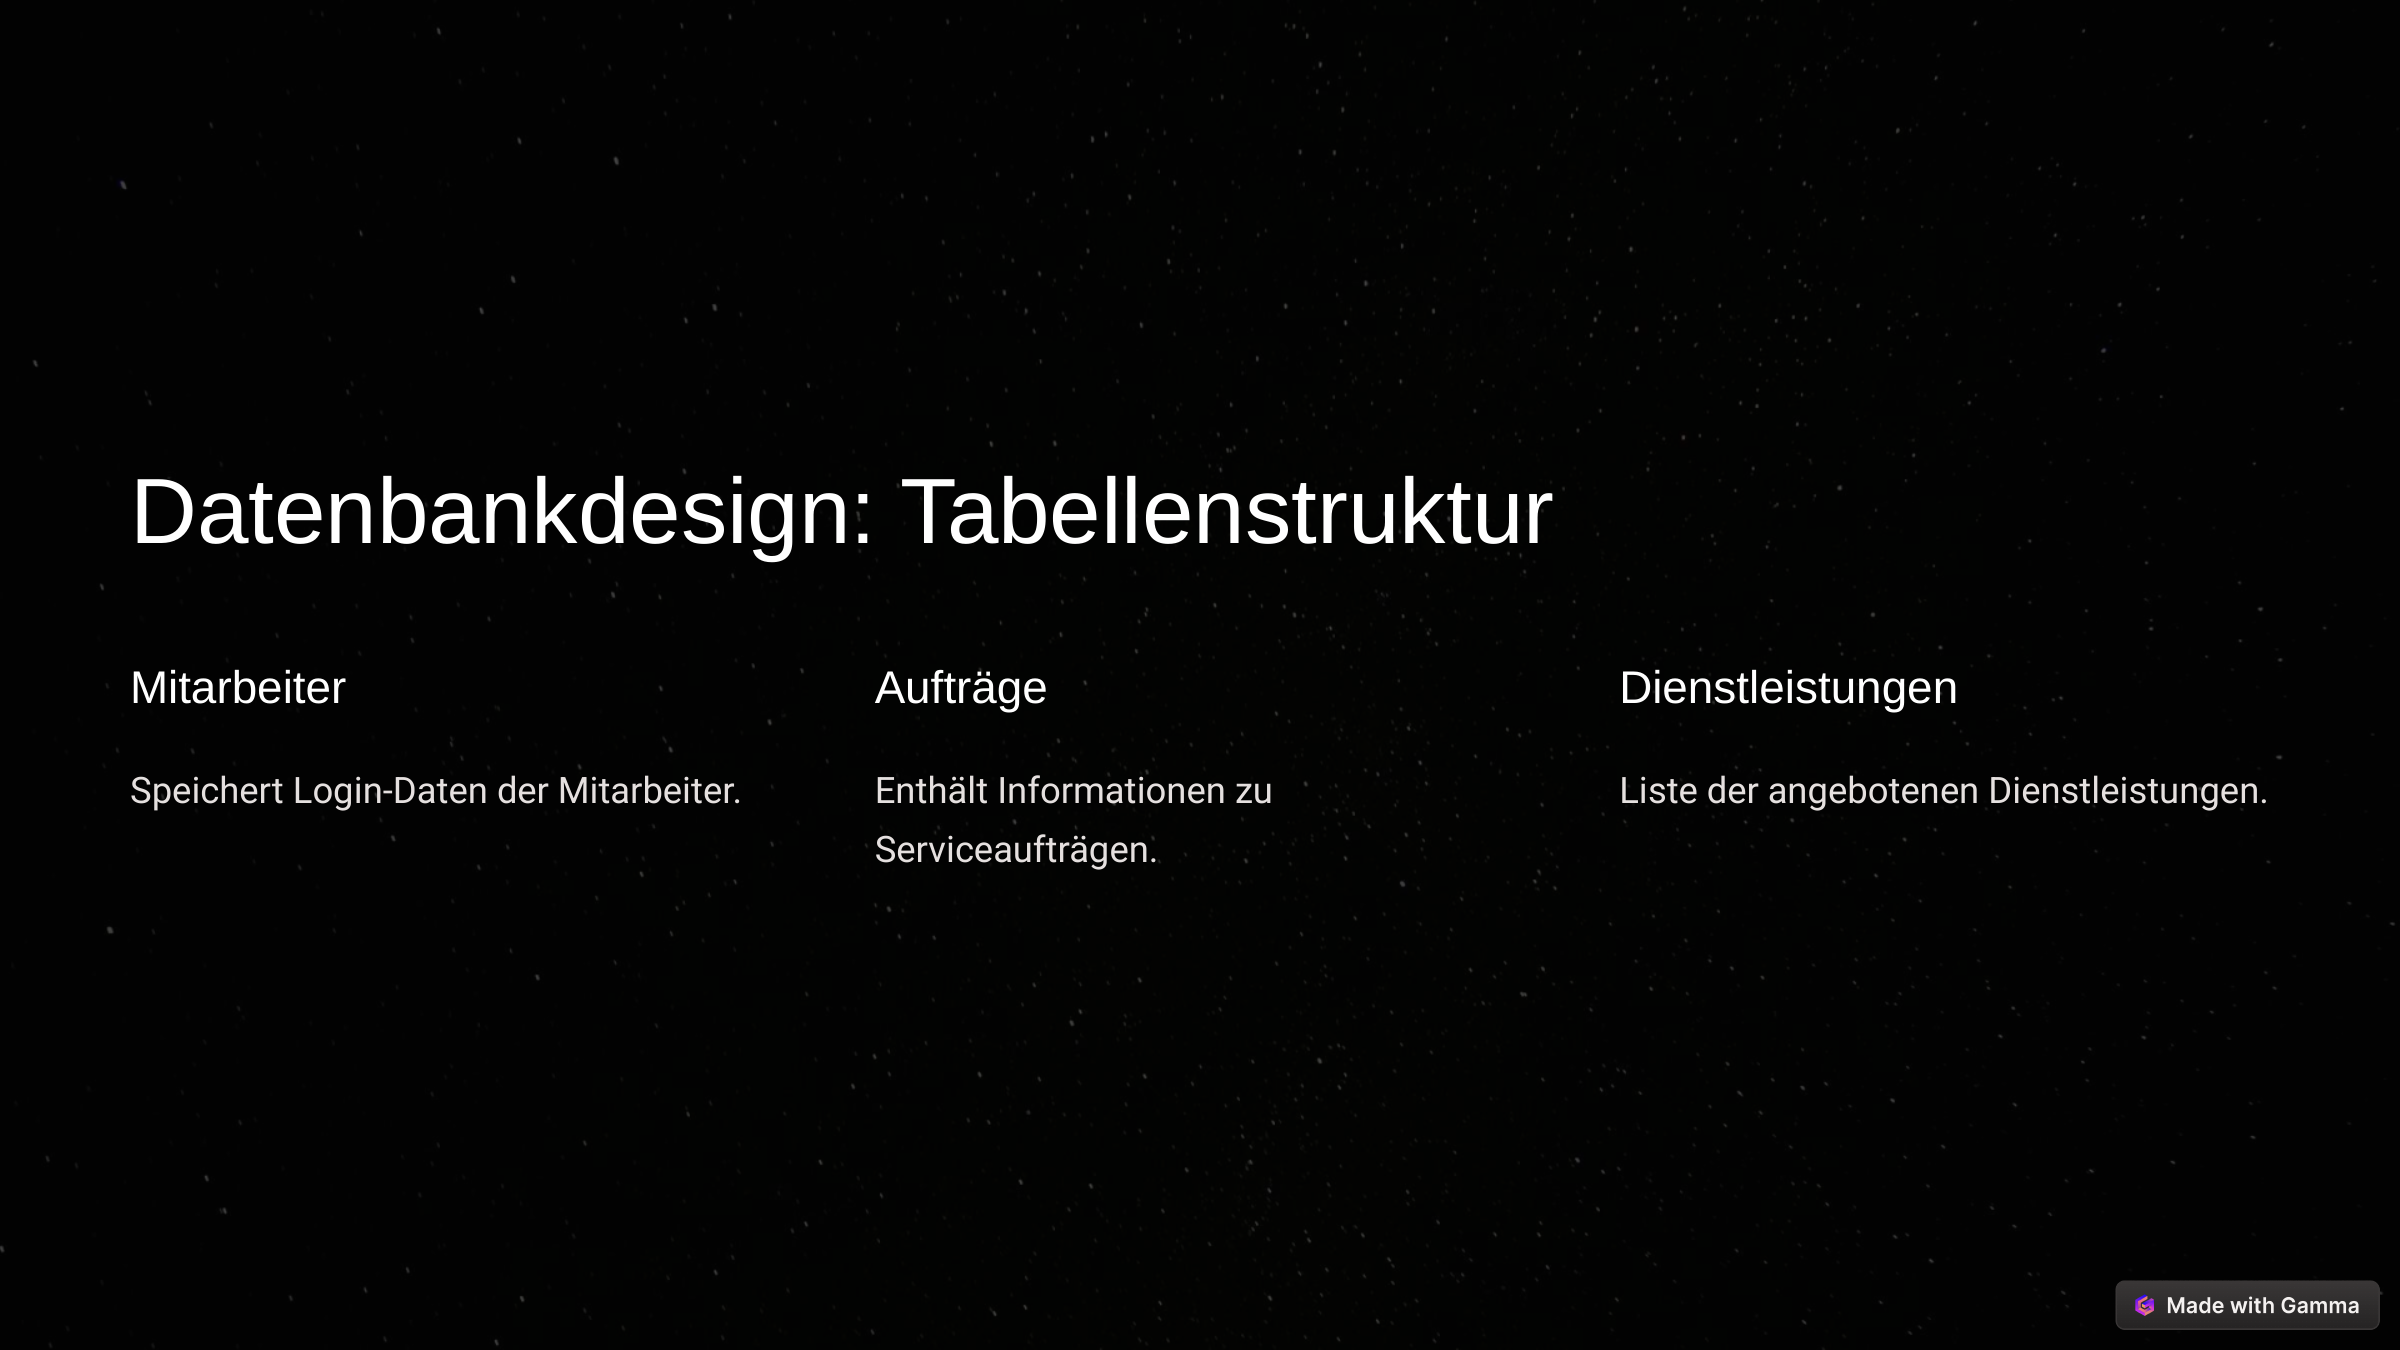

Datenbankdesign: Tabellenstruktur
Mitarbeiter
Aufträge
Dienstleistungen
Speichert Login-Daten der Mitarbeiter.
Enthält Informationen zu Serviceaufträgen.
Liste der angebotenen Dienstleistungen.